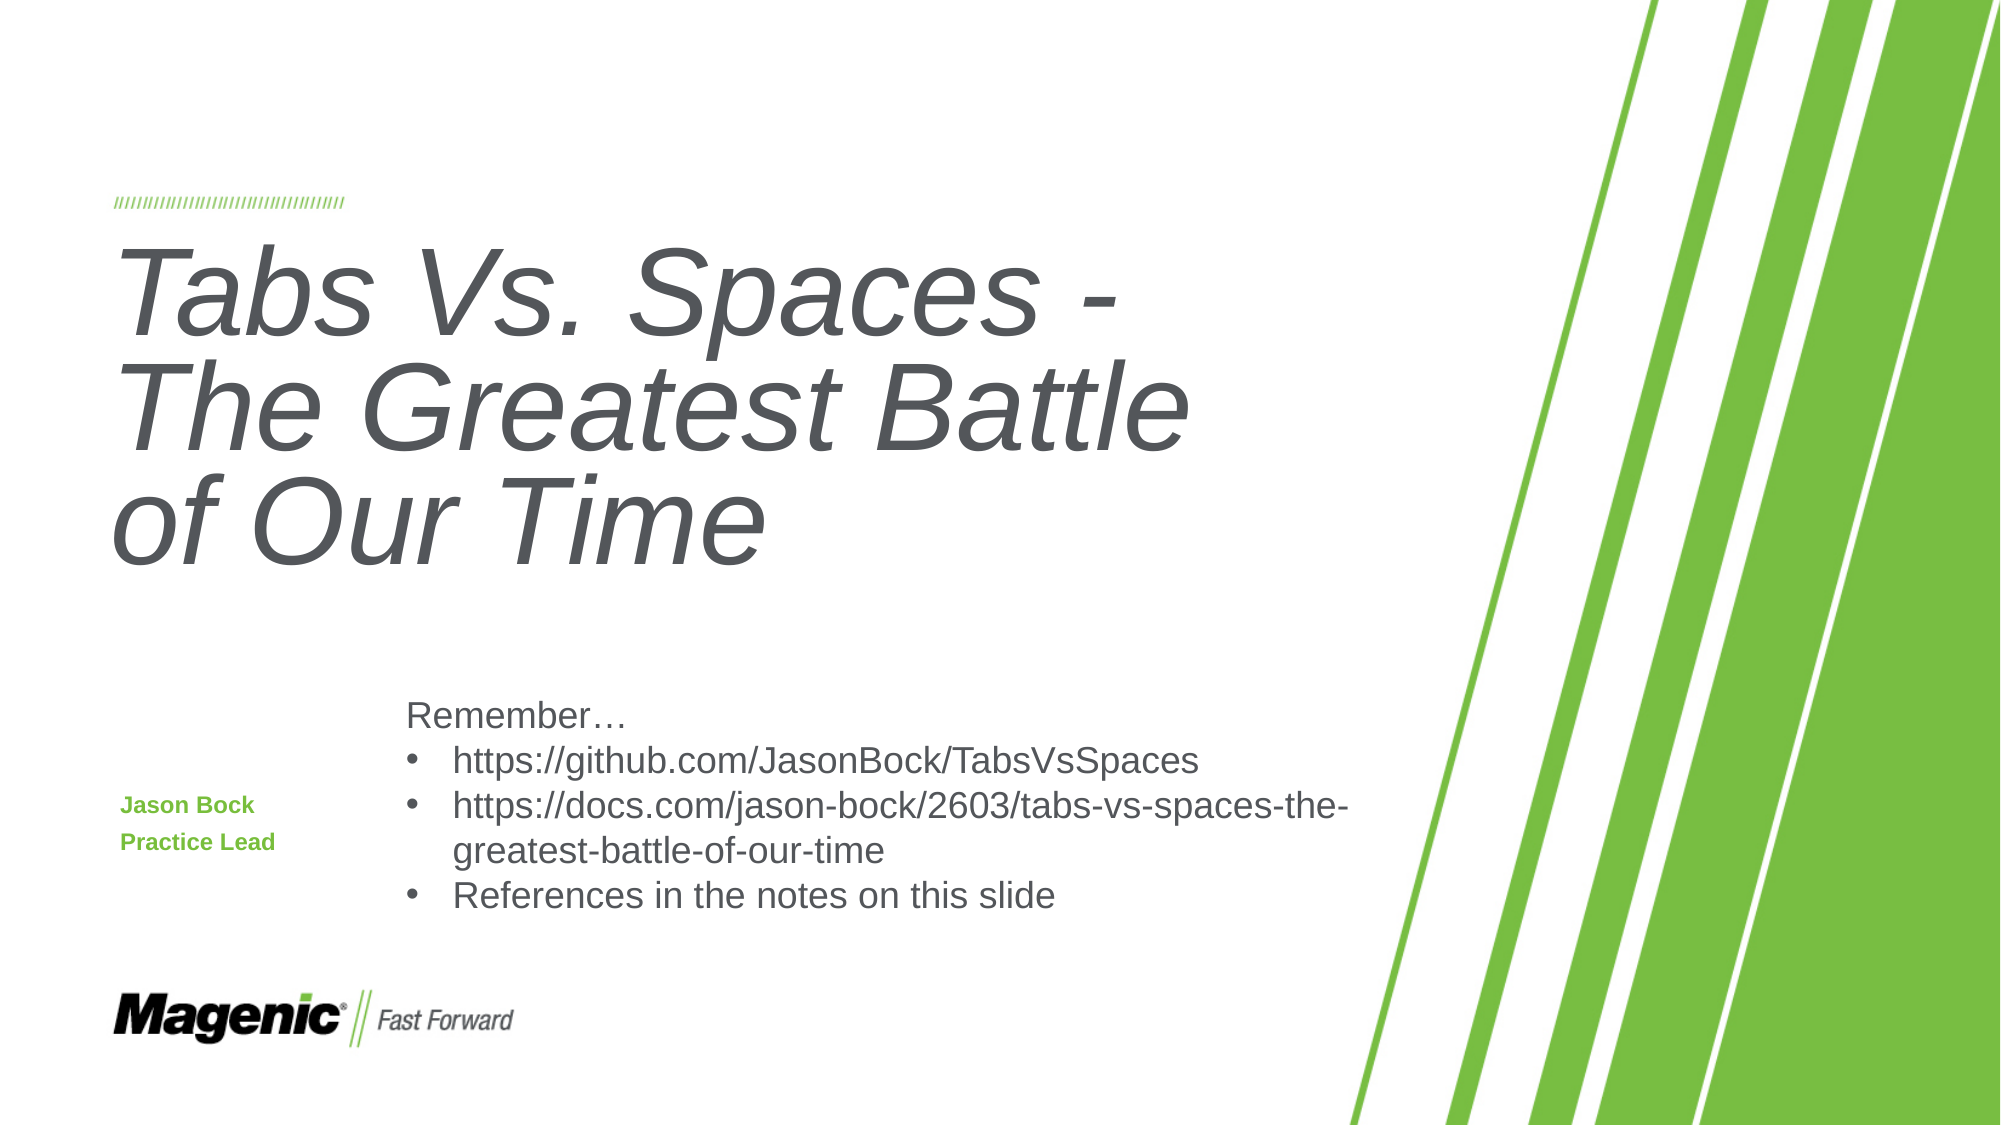

# Tabs Vs. Spaces - The Greatest Battle of Our Time
Remember…
https://github.com/JasonBock/TabsVsSpaces
https://docs.com/jason-bock/2603/tabs-vs-spaces-the-greatest-battle-of-our-time
References in the notes on this slide
Jason Bock
Practice Lead